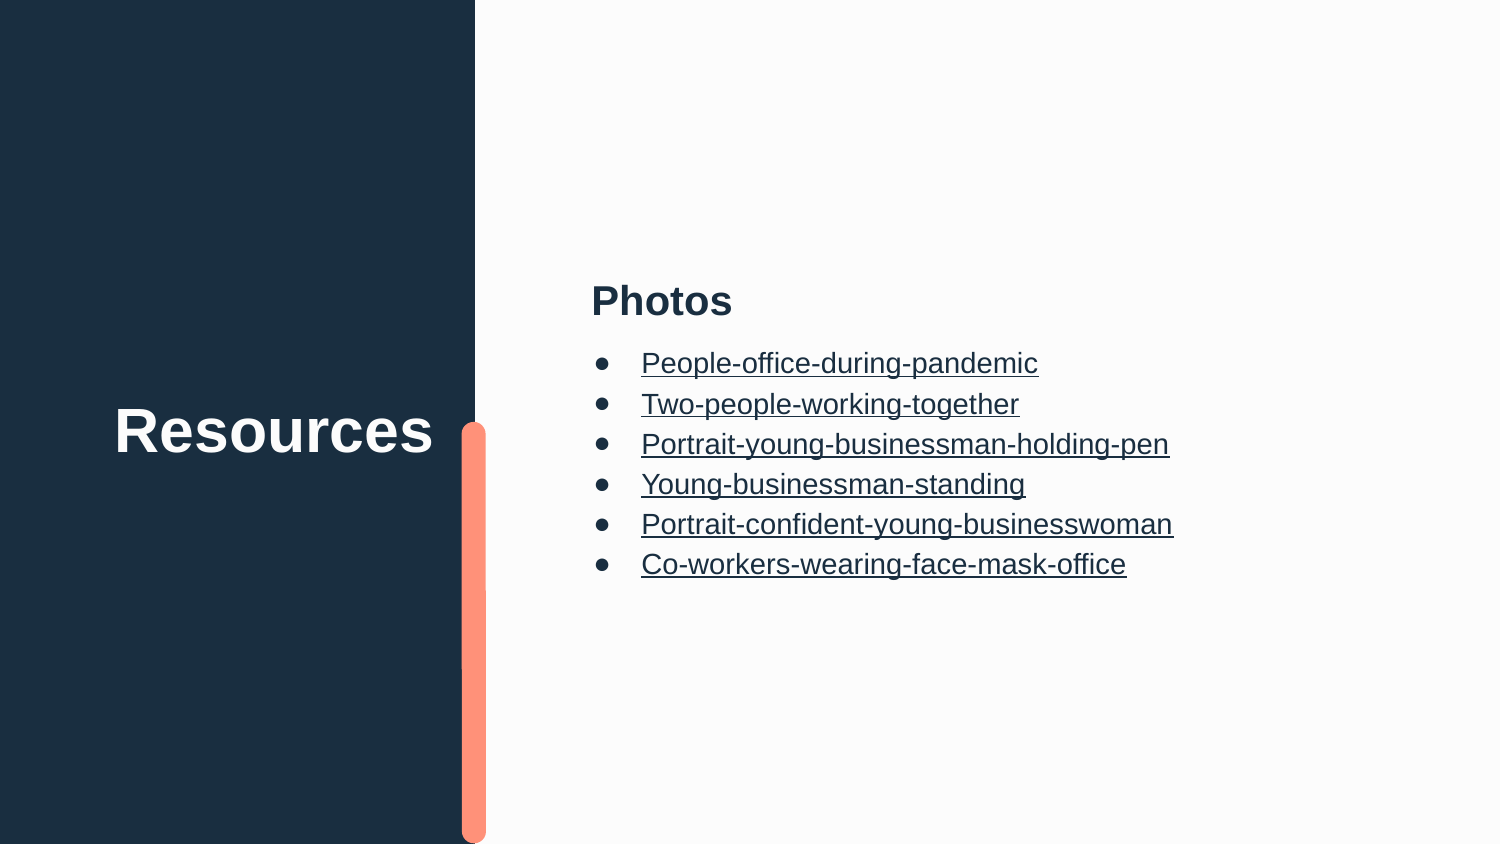

Photos
# Resources
People-office-during-pandemic
Two-people-working-together
Portrait-young-businessman-holding-pen
Young-businessman-standing
Portrait-confident-young-businesswoman
Co-workers-wearing-face-mask-office